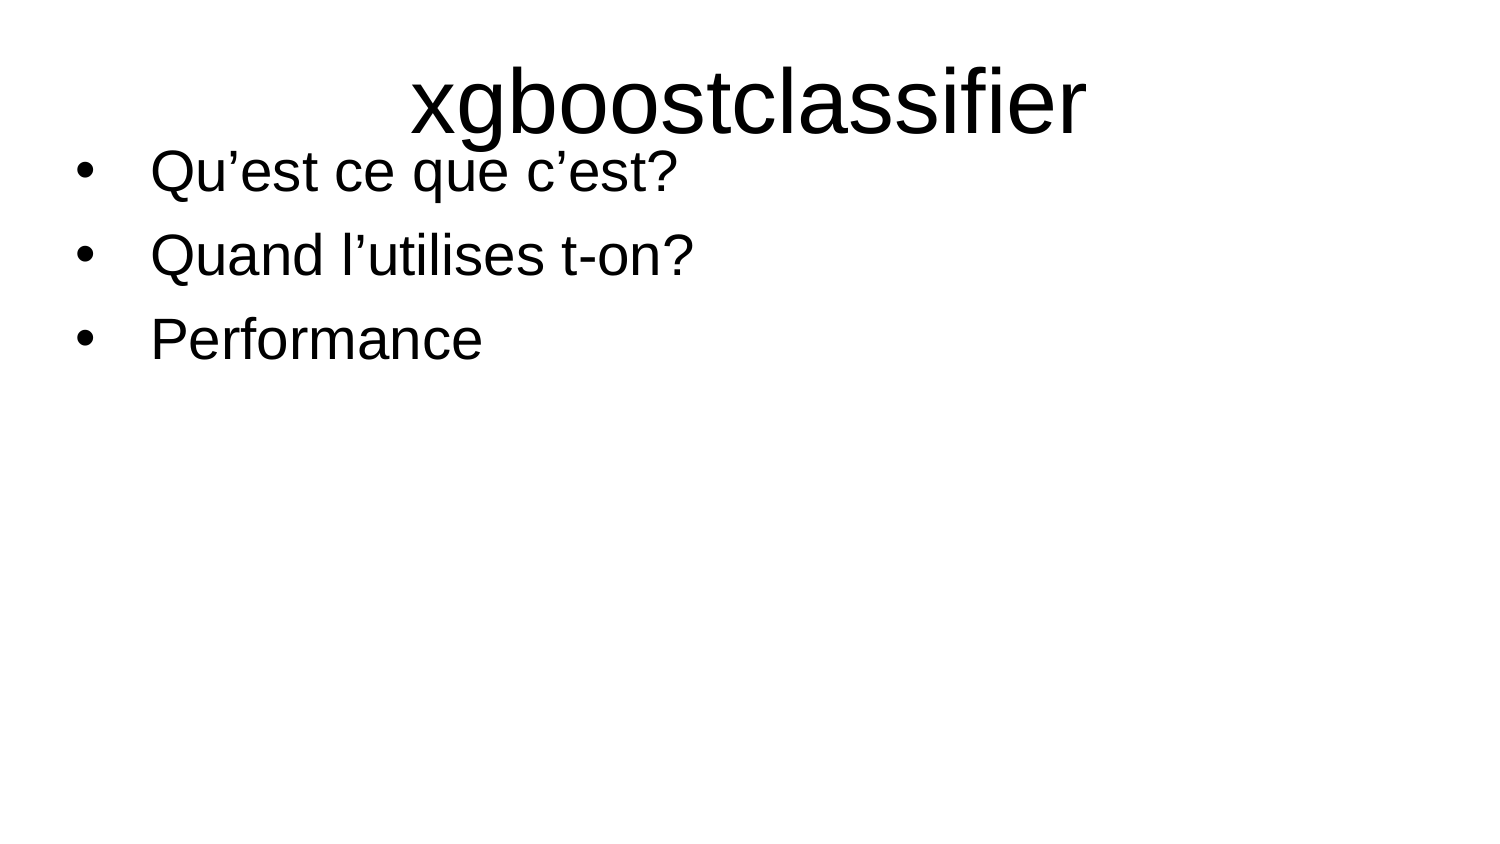

xgboostclassifier
Qu’est ce que c’est?
Quand l’utilises t-on?
Performance